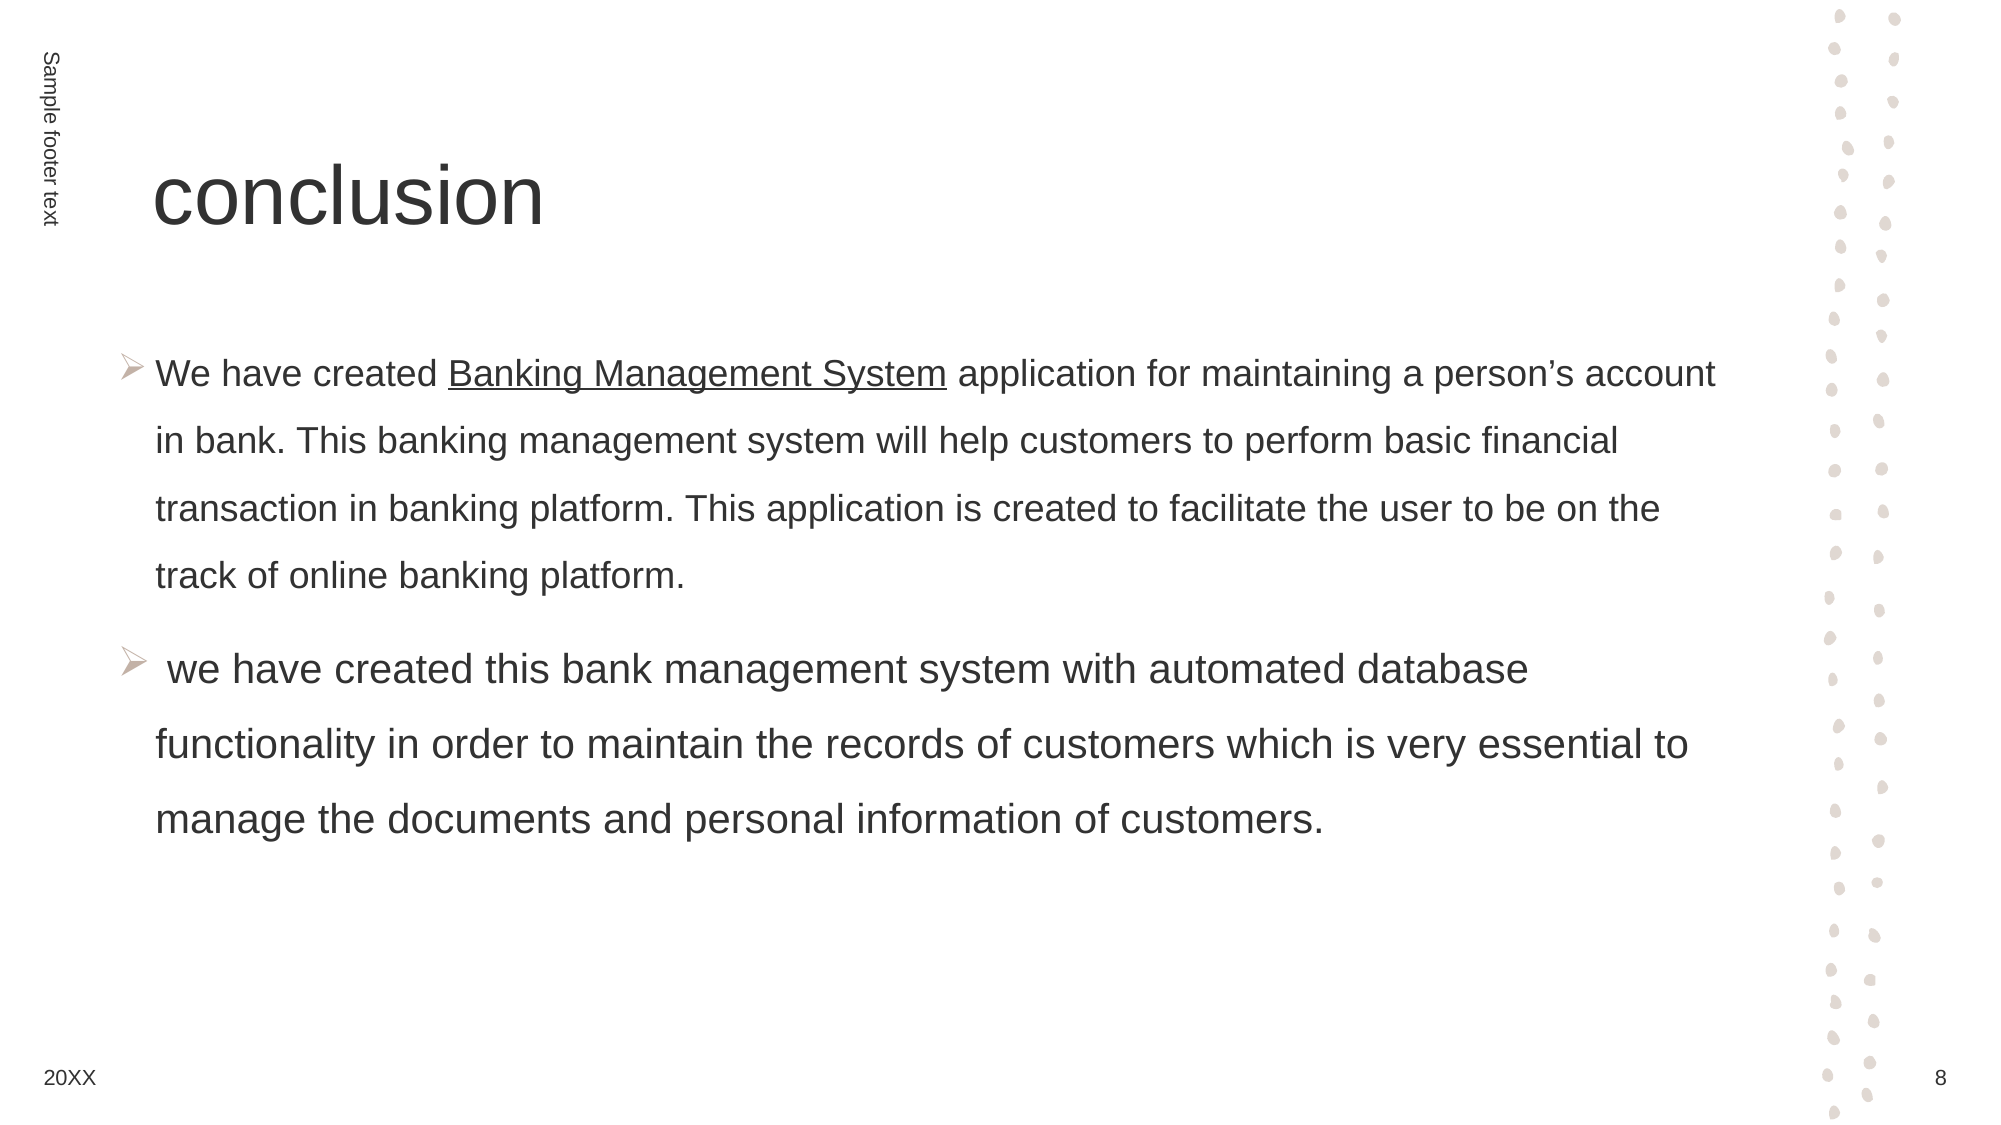

# conclusion
We have created Banking Management System application for maintaining a person’s account in bank. This banking management system will help customers to perform basic financial transaction in banking platform. This application is created to facilitate the user to be on the track of online banking platform.
 we have created this bank management system with automated database functionality in order to maintain the records of customers which is very essential to manage the documents and personal information of customers.

Sample footer text
20XX
8